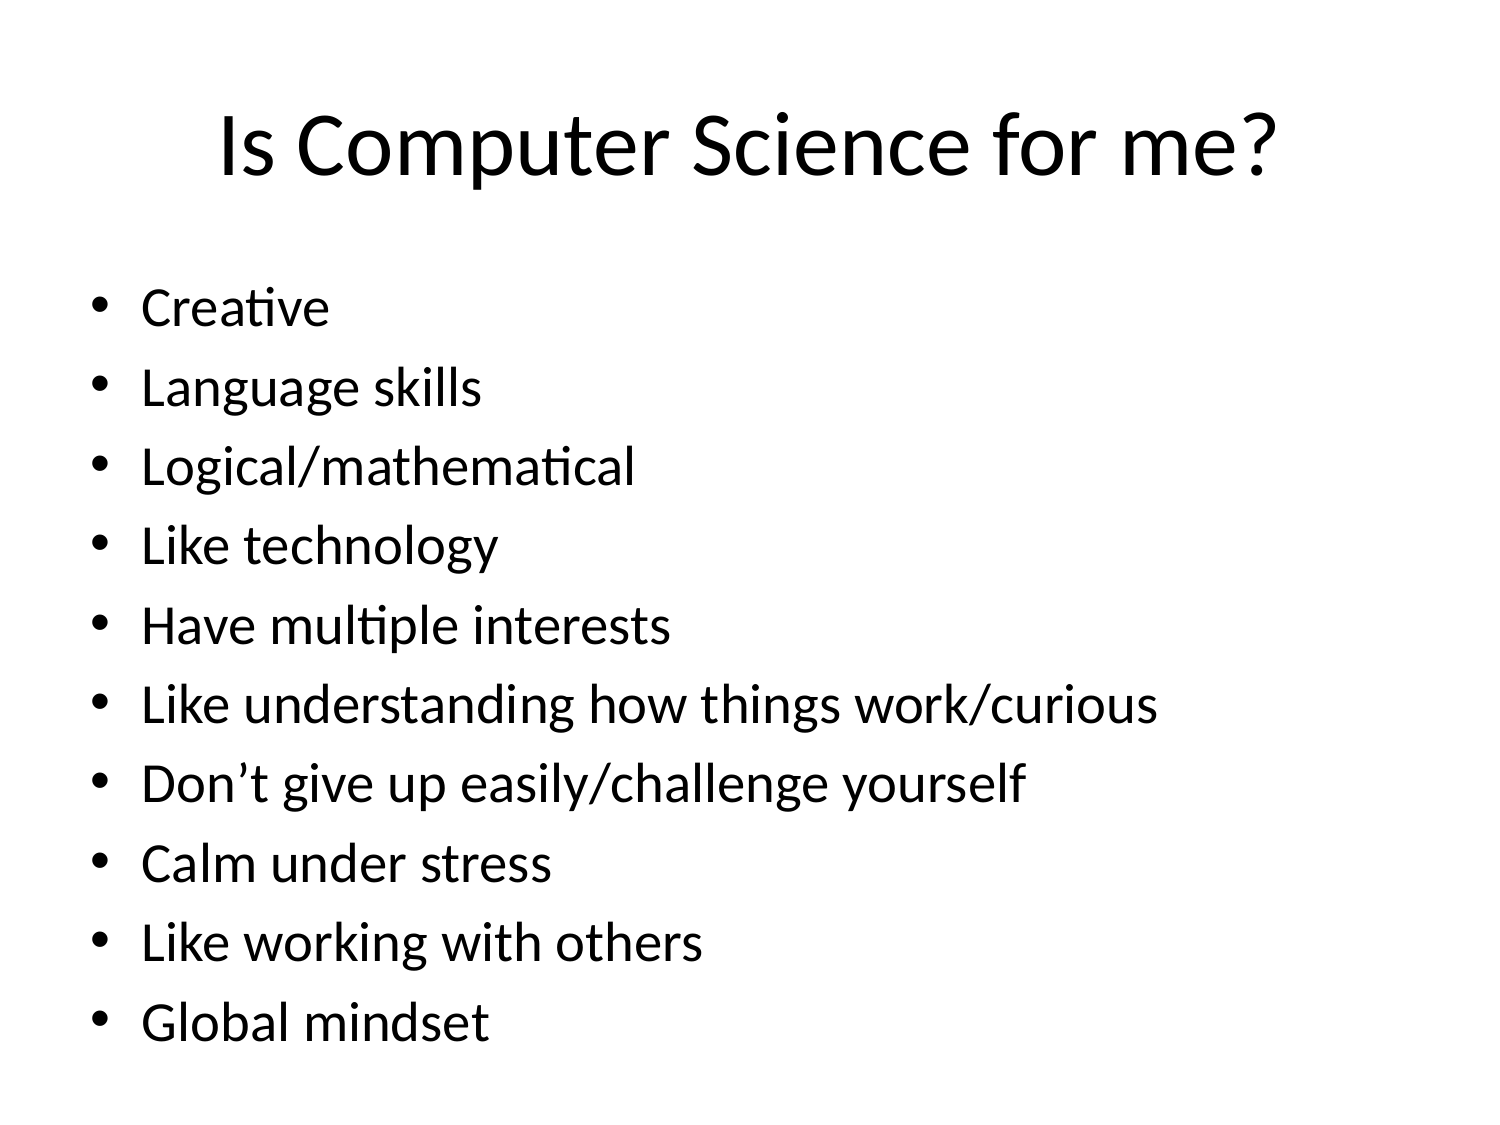

# Is Computer Science for me?
Creative
Language skills
Logical/mathematical
Like technology
Have multiple interests
Like understanding how things work/curious
Don’t give up easily/challenge yourself
Calm under stress
Like working with others
Global mindset